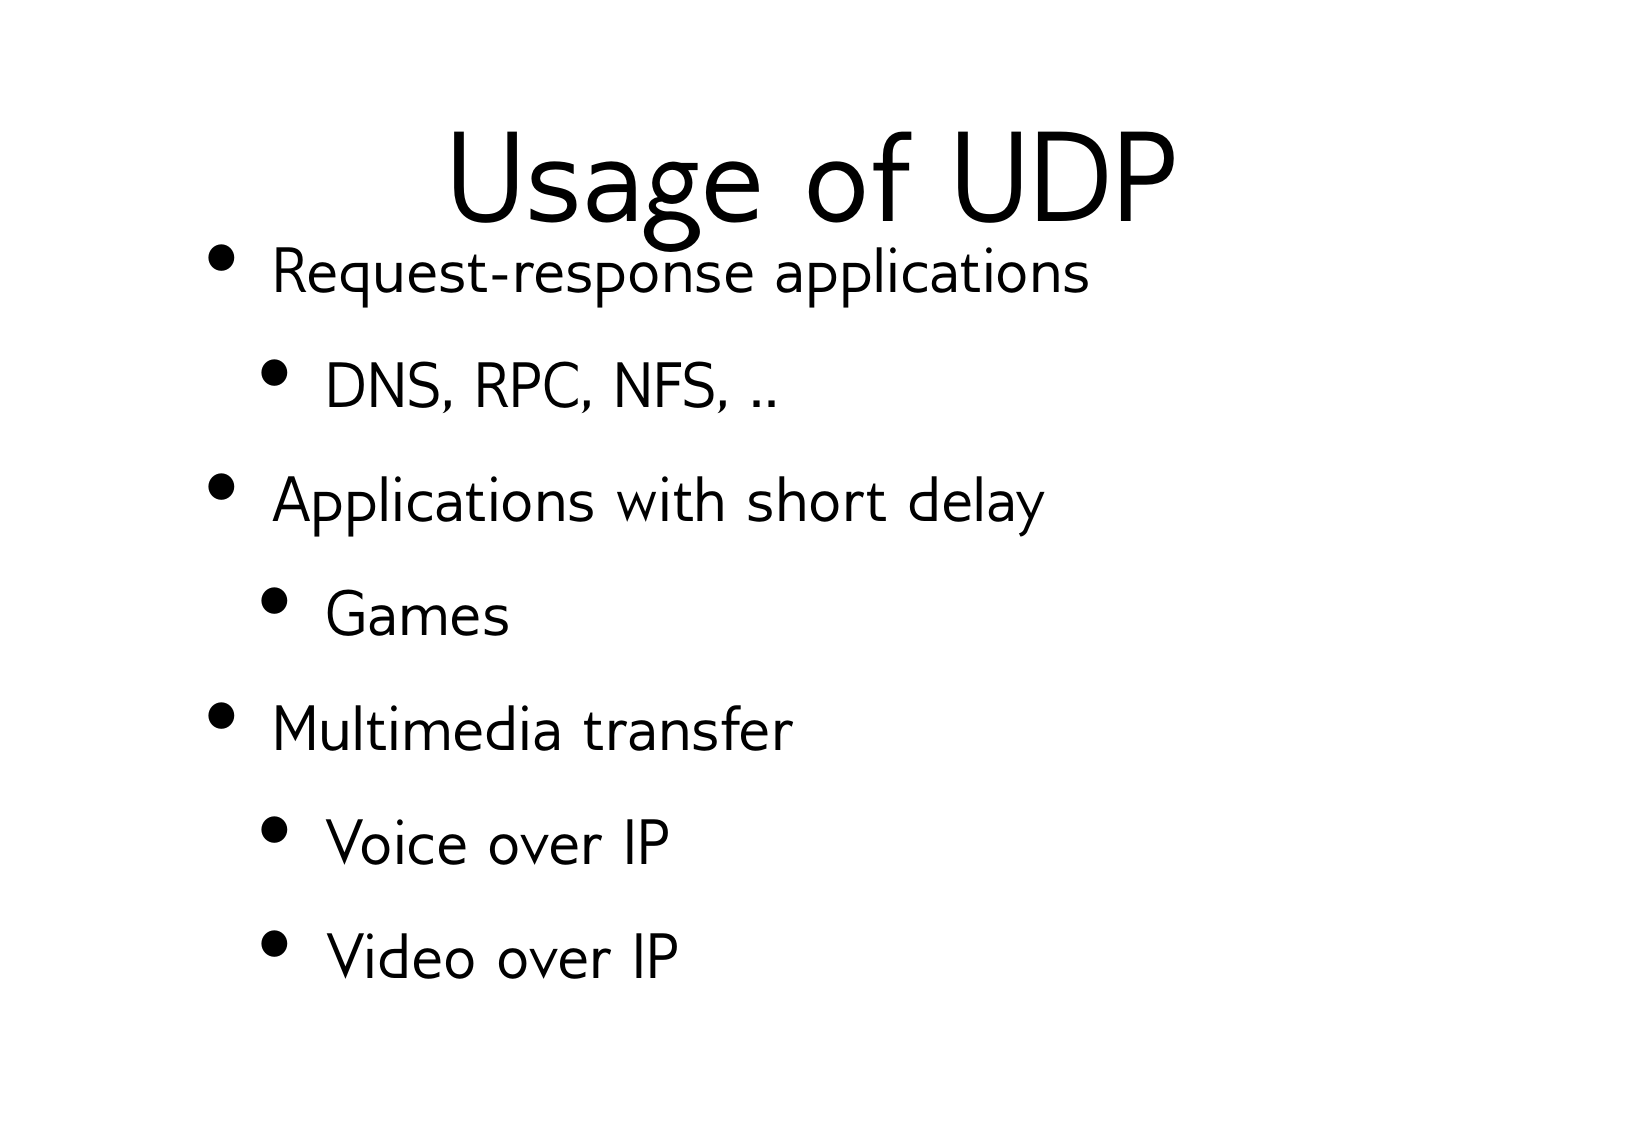

# Usage of UDP
Request-response applications
DNS, RPC, NFS, ..
Applications with short delay
Games
Multimedia transfer
Voice over IP
Video over IP